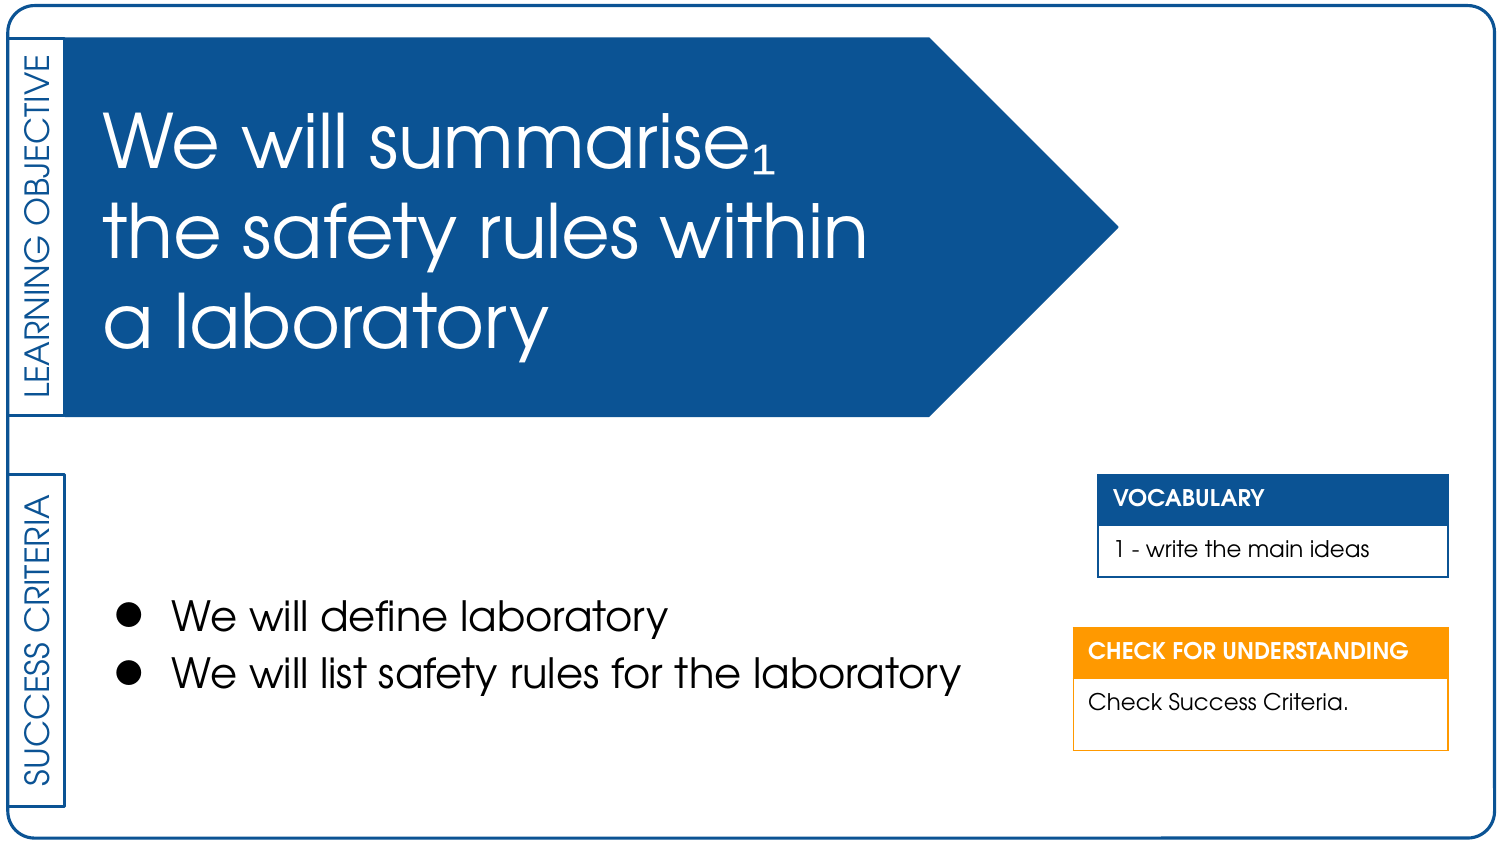

# We will summarise₁ the safety rules within a laboratory
| VOCABULARY |
| --- |
| 1 - write the main ideas |
We will define laboratory
We will list safety rules for the laboratory
| CHECK FOR UNDERSTANDING |
| --- |
| Check Success Criteria. |